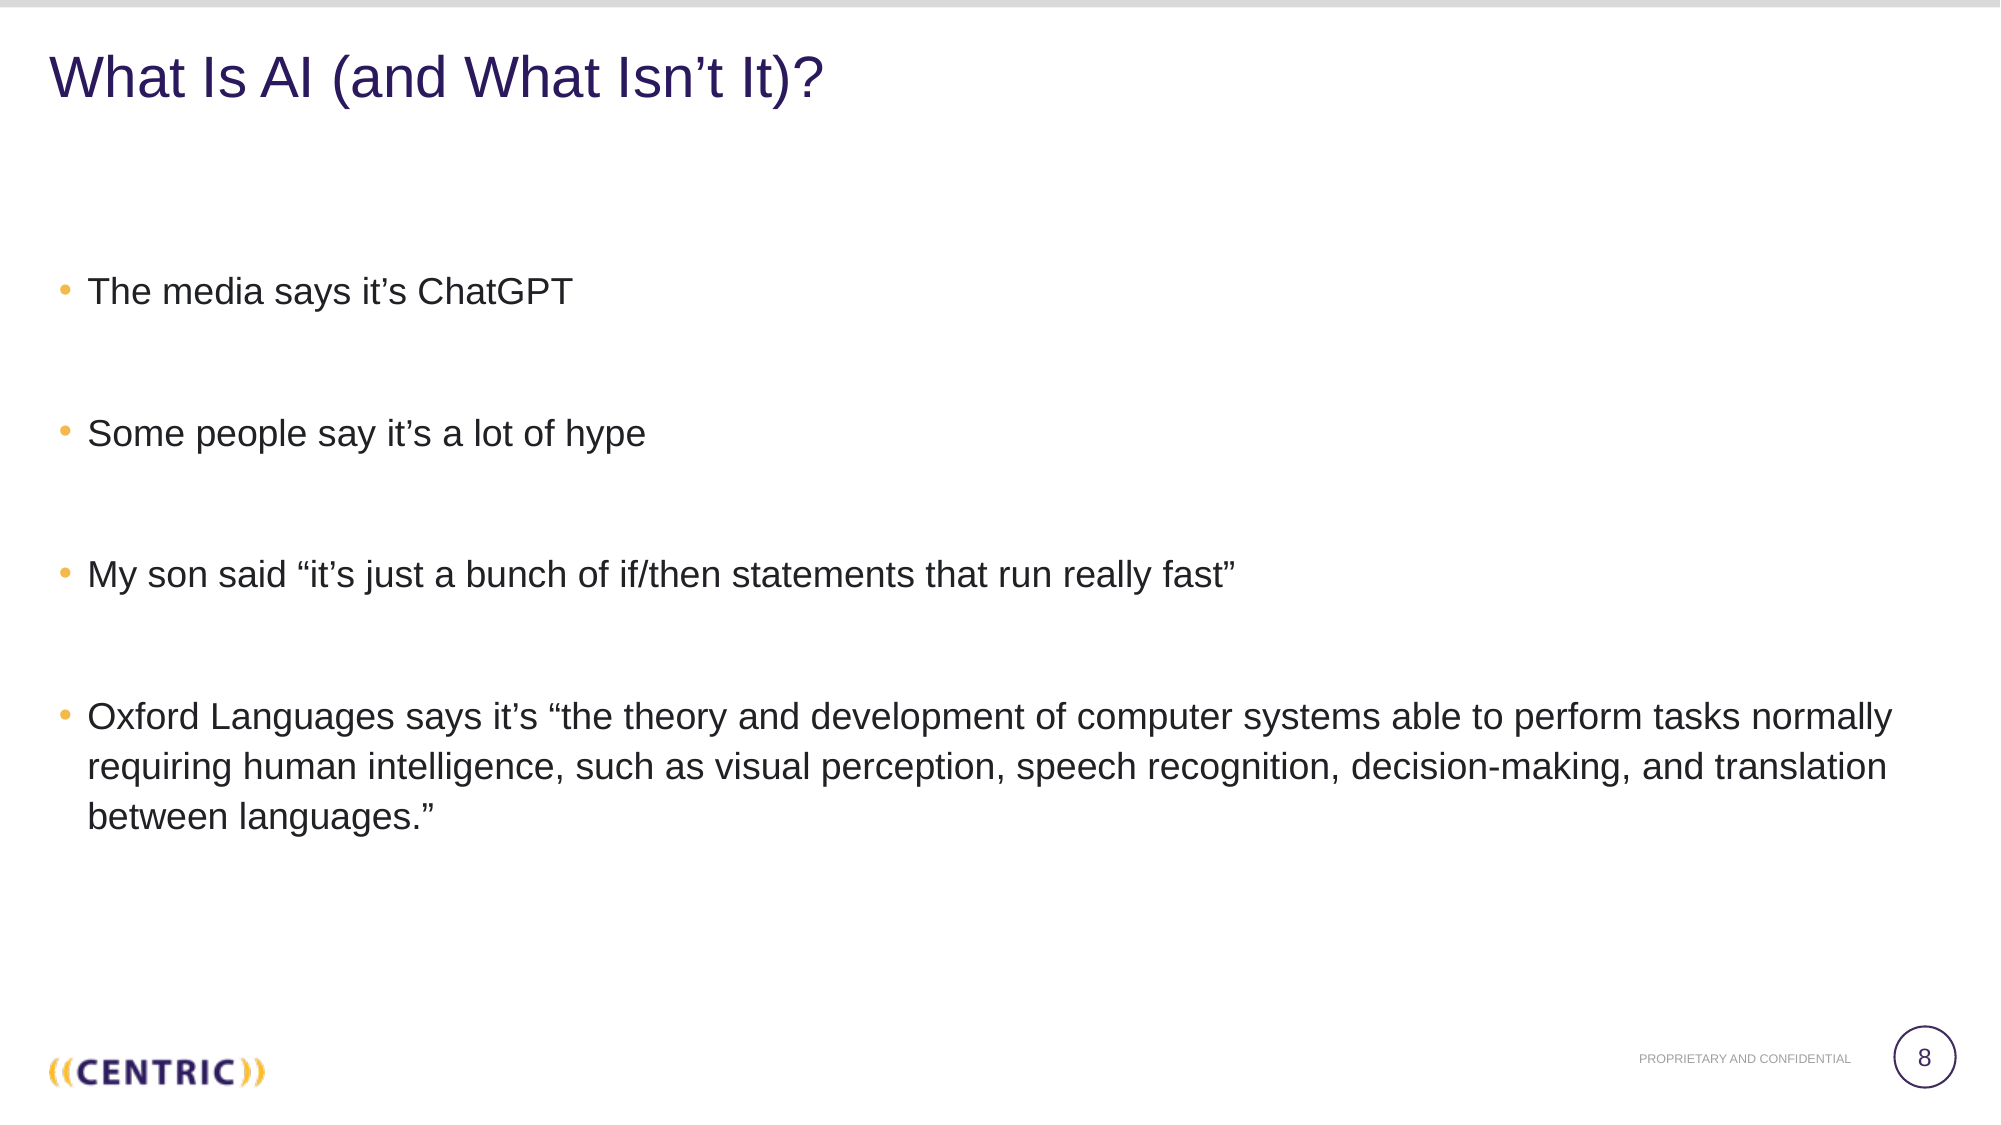

# What Is AI (and What Isn’t It)?

The media says it’s ChatGPT

Some people say it’s a lot of hype

My son said “it’s just a bunch of if/then statements that run really fast”

Oxford Languages says it’s “the theory and development of computer systems able to perform tasks normally requiring human intelligence, such as visual perception, speech recognition, decision-making, and translation between languages.”